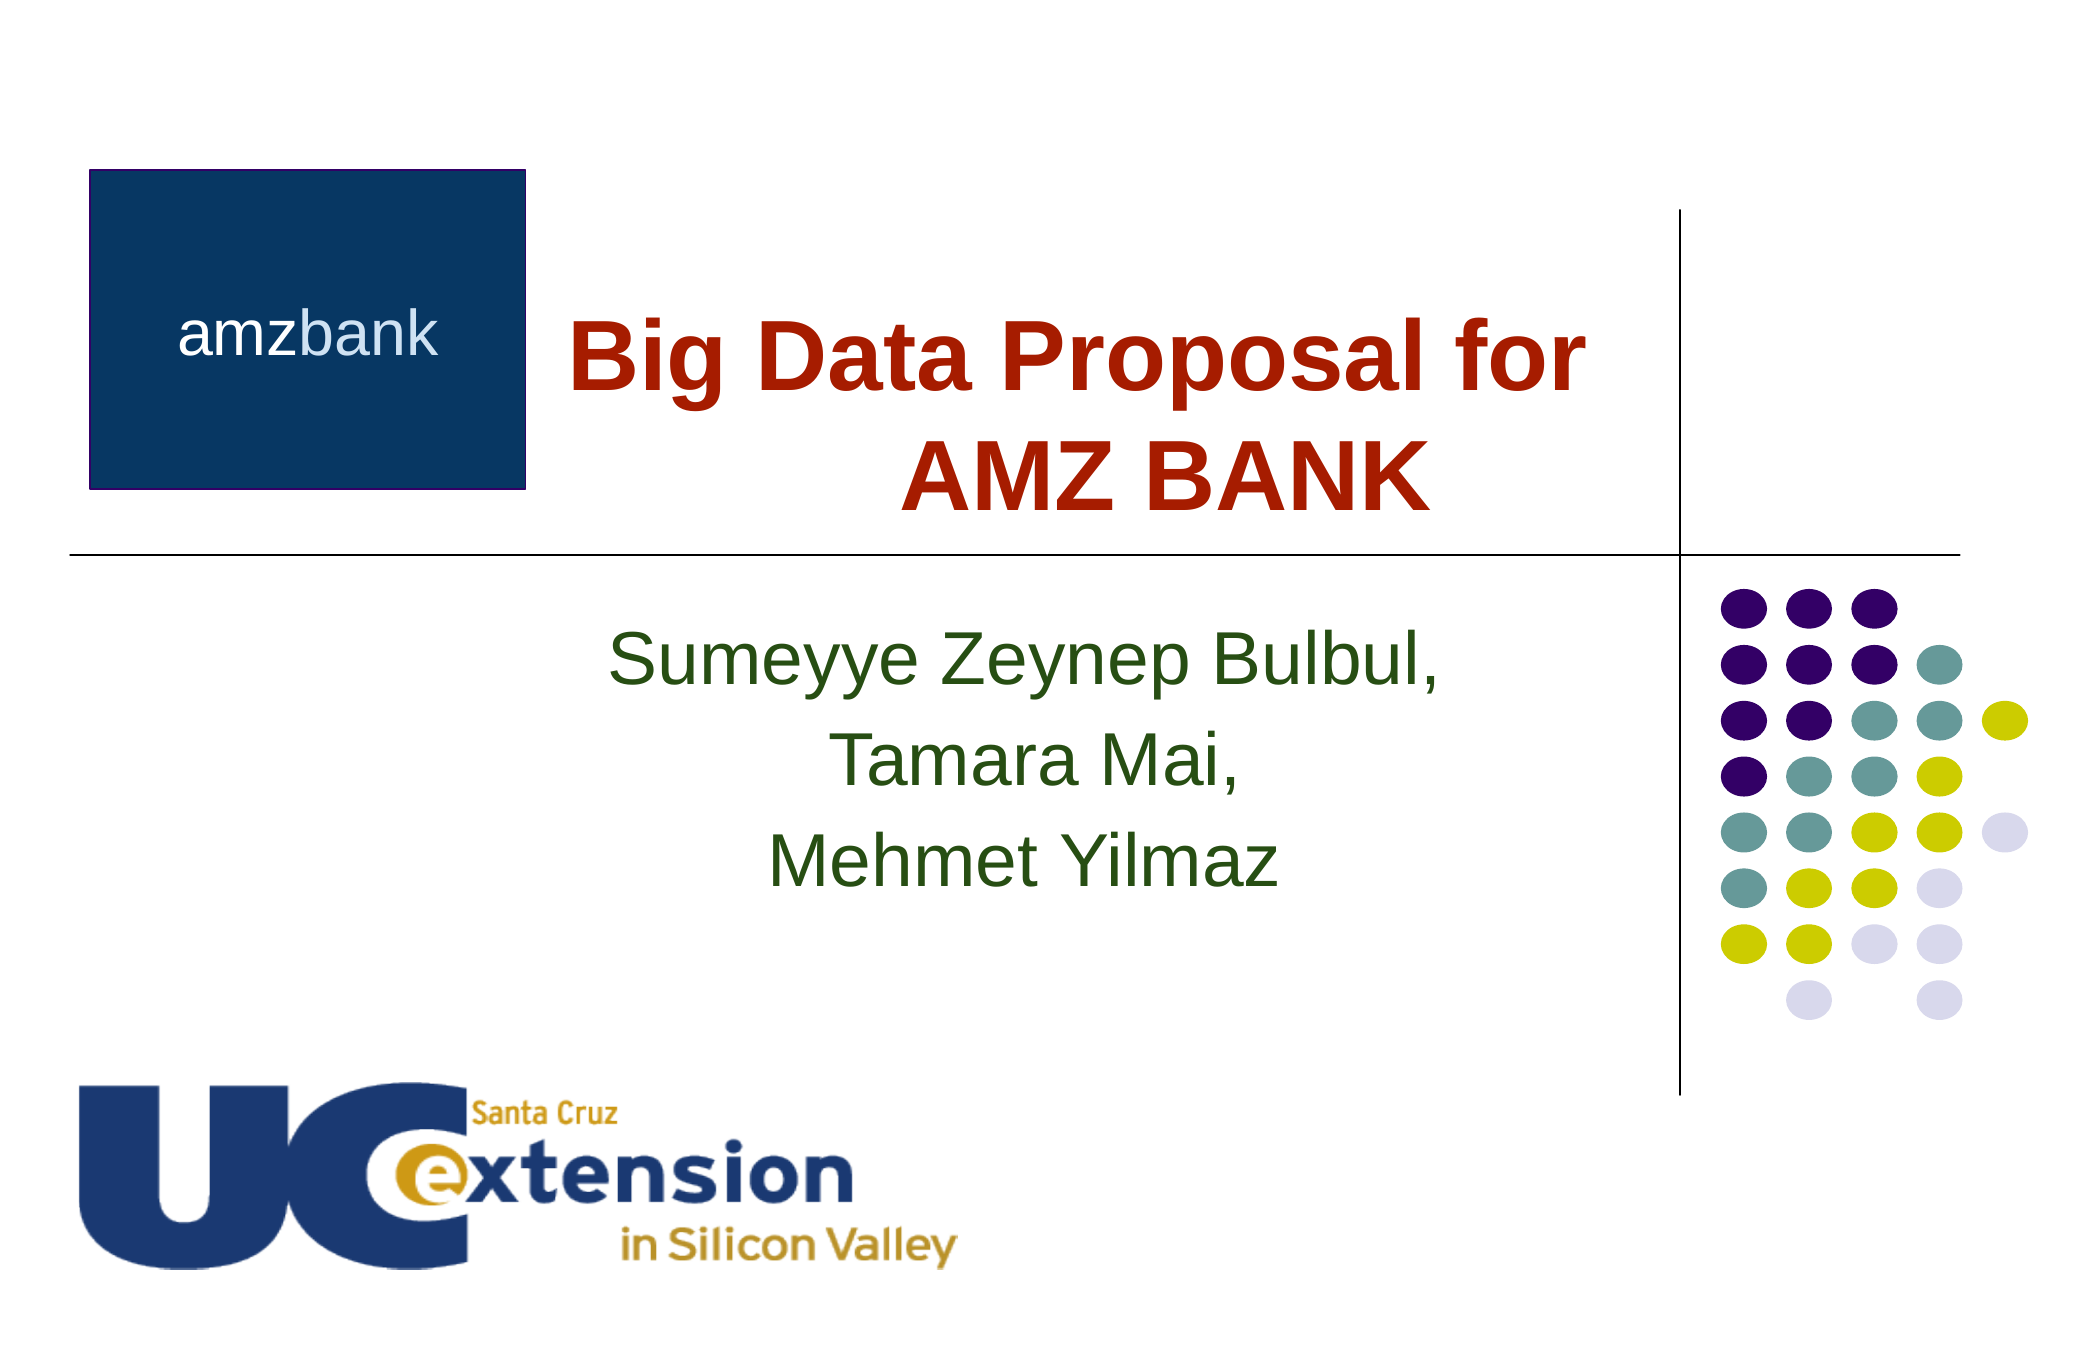

amzbank
Big Data Proposal for
AMZ BANK
Sumeyye Zeynep Bulbul,
 Tamara Mai,
 Mehmet Yilmaz